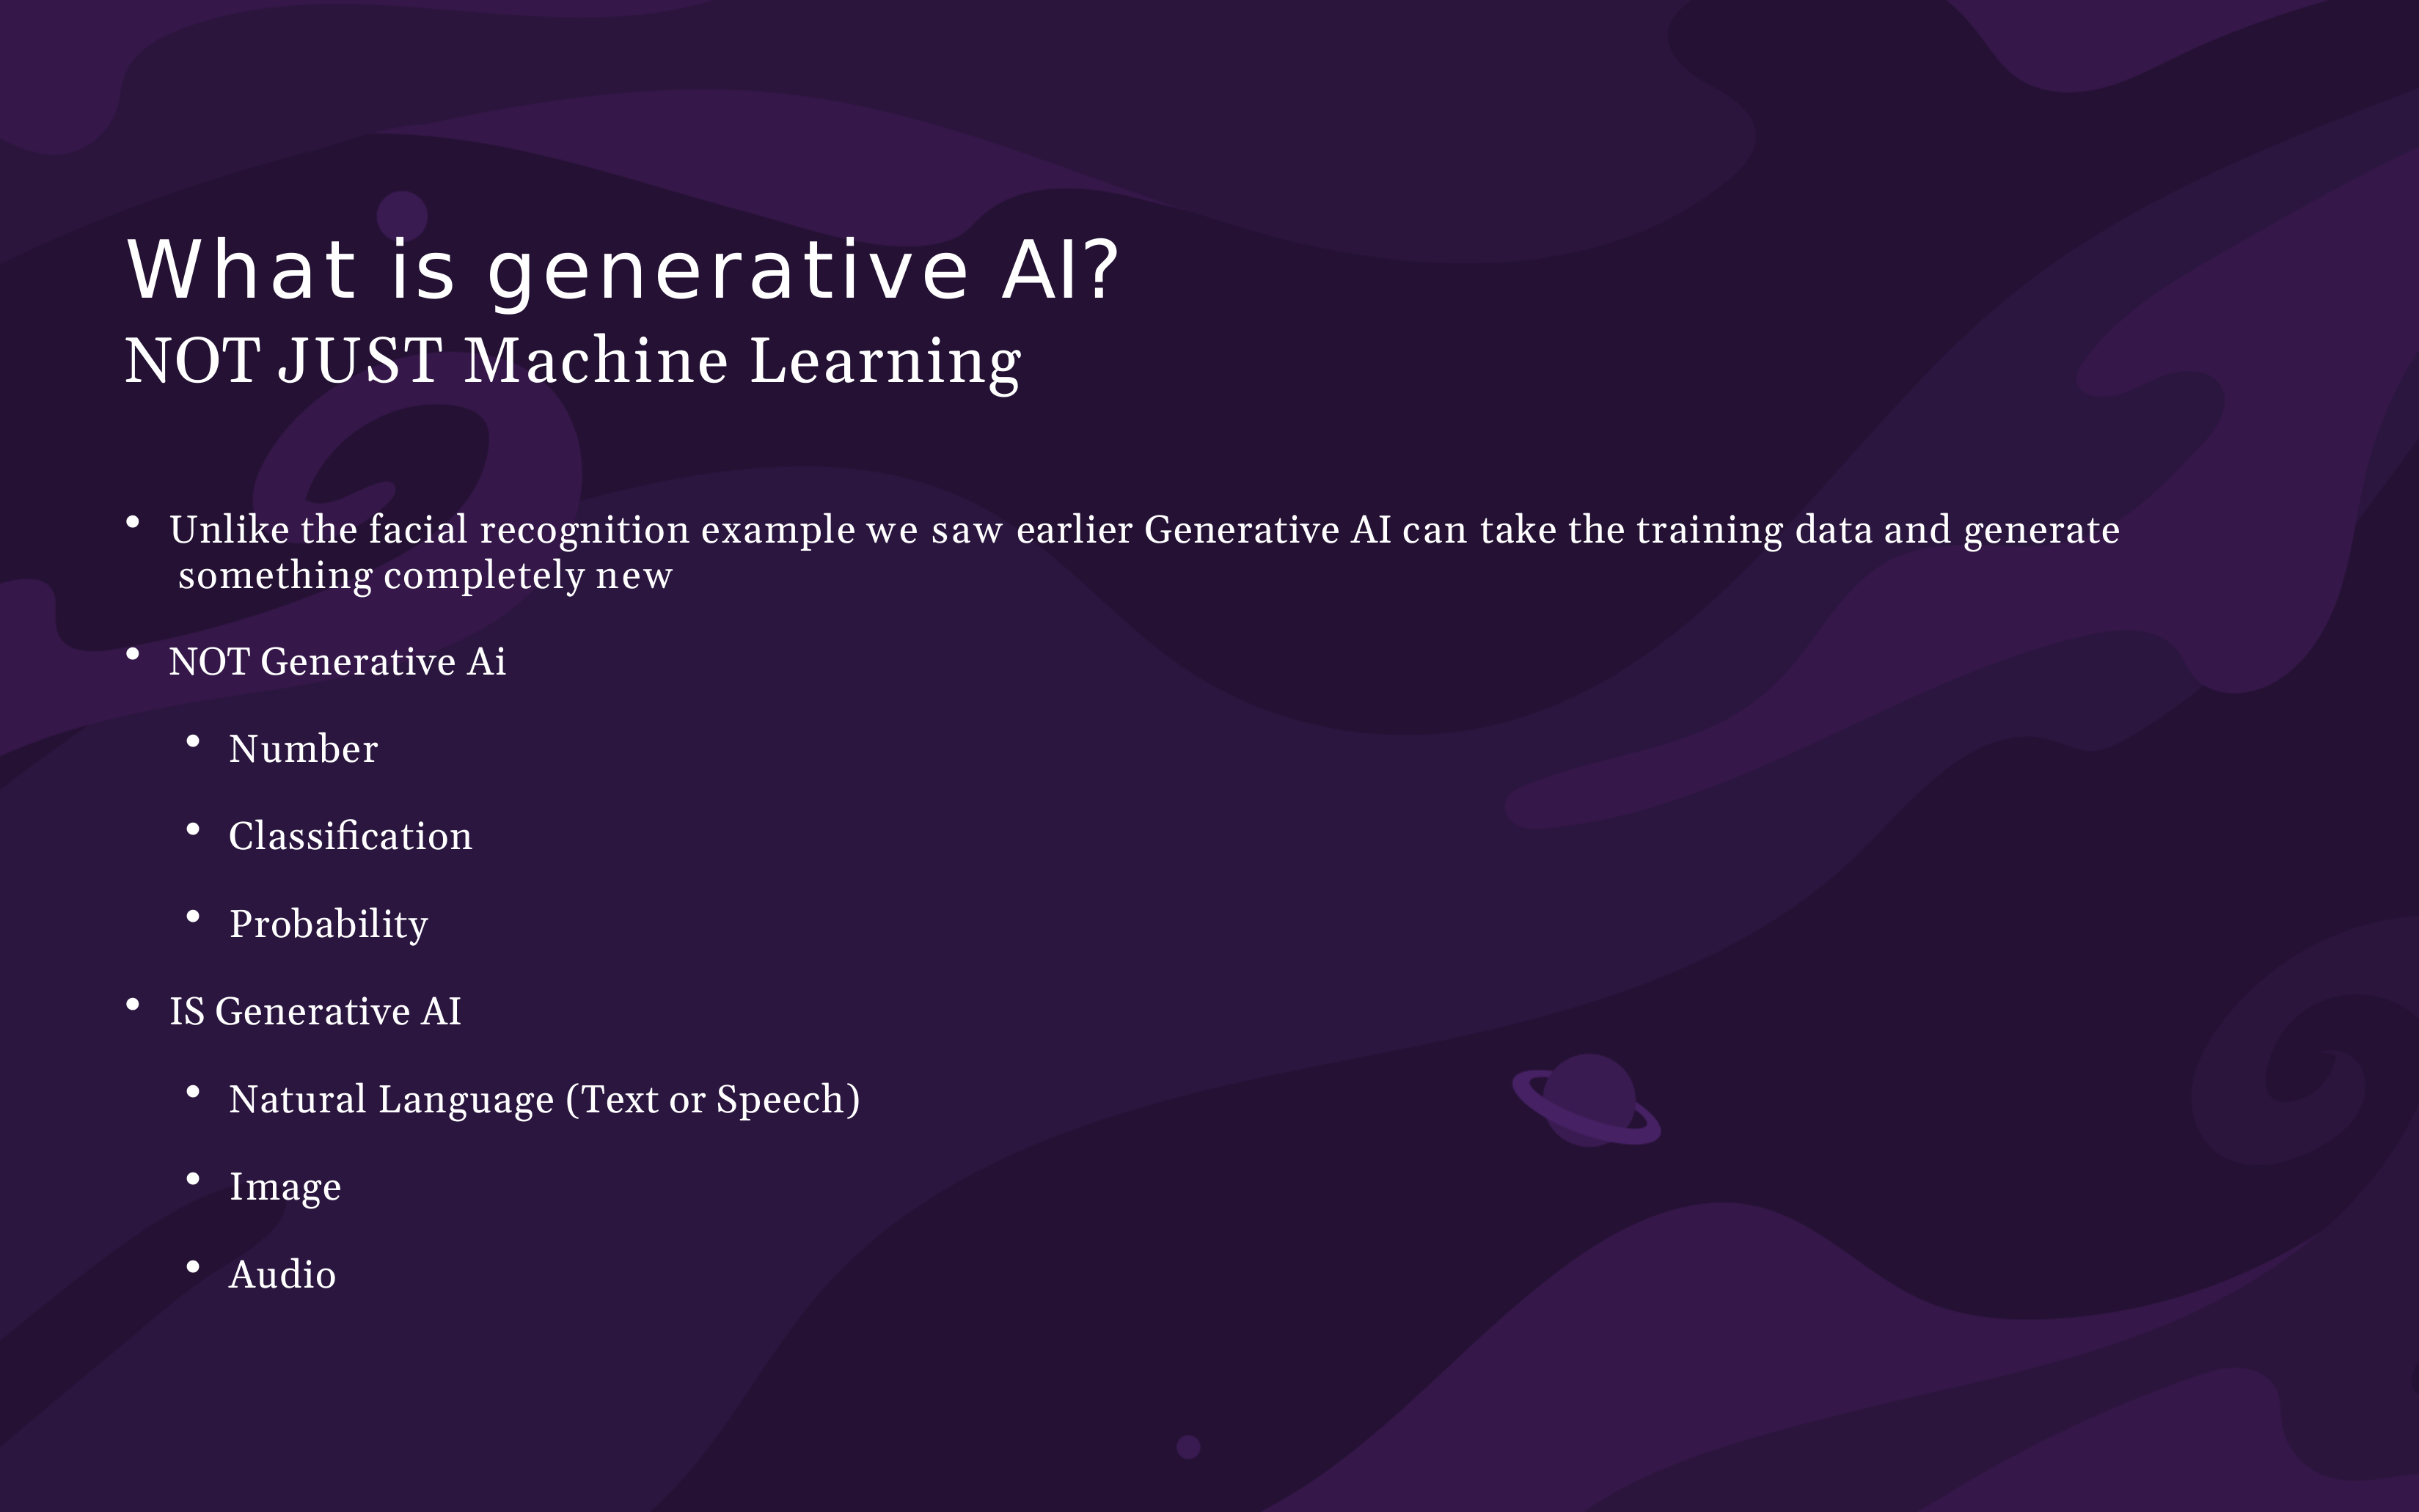

# What is generative AI?
NOT JUST Machine Learning
Unlike the facial recognition example we saw earlier Generative AI can take the training data and generate  something completely new
NOT Generative Ai
Number
Classification
Probability
IS Generative AI
Natural Language (Text or Speech)
Image
Audio